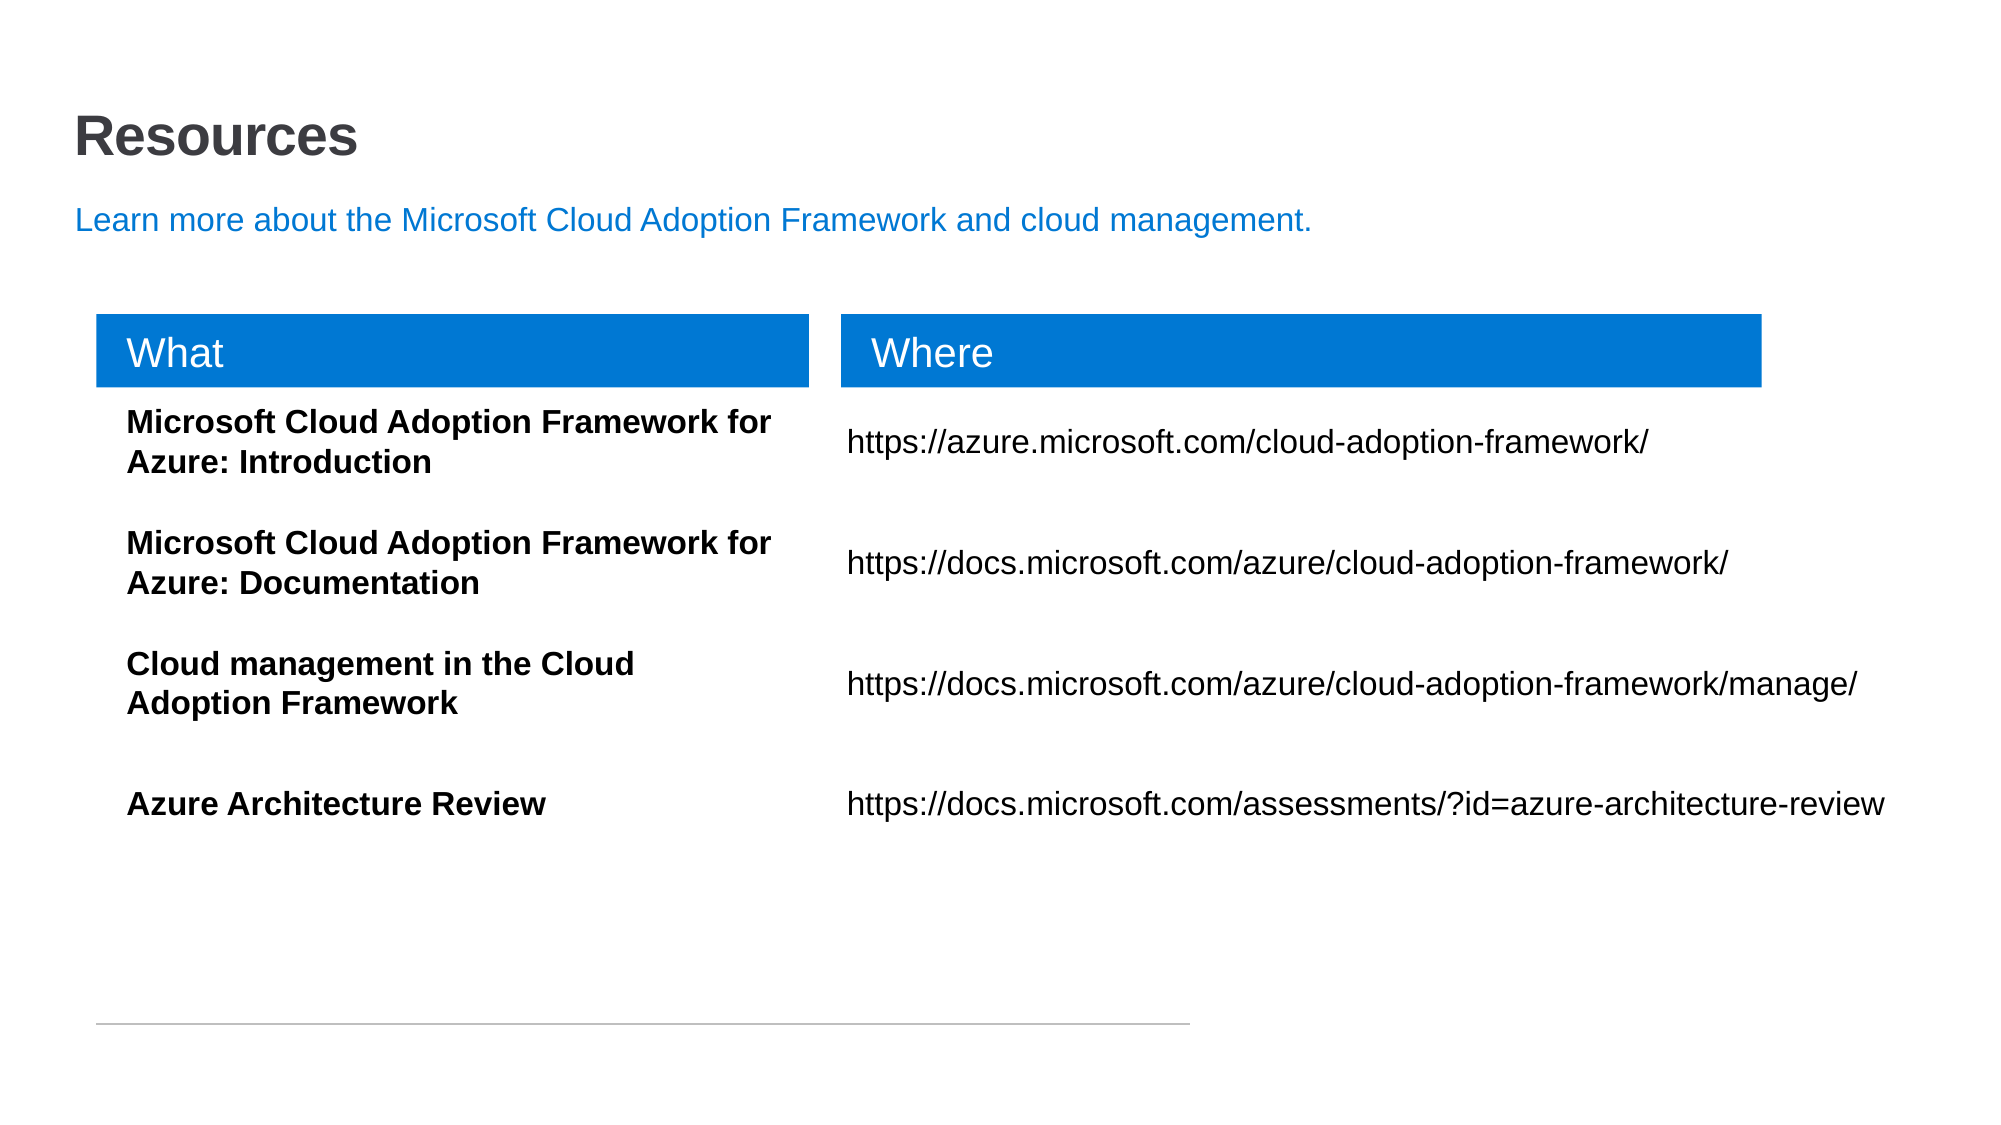

# Resources
Learn more about the Microsoft Cloud Adoption Framework and cloud management.
Where
What
https://azure.microsoft.com/cloud-adoption-framework/
Microsoft Cloud Adoption Framework for Azure: Introduction
https://docs.microsoft.com/azure/cloud-adoption-framework/
Microsoft Cloud Adoption Framework for Azure: Documentation
https://docs.microsoft.com/azure/cloud-adoption-framework/manage/
Cloud management in the Cloud Adoption Framework
https://docs.microsoft.com/assessments/?id=azure-architecture-review
Azure Architecture Review